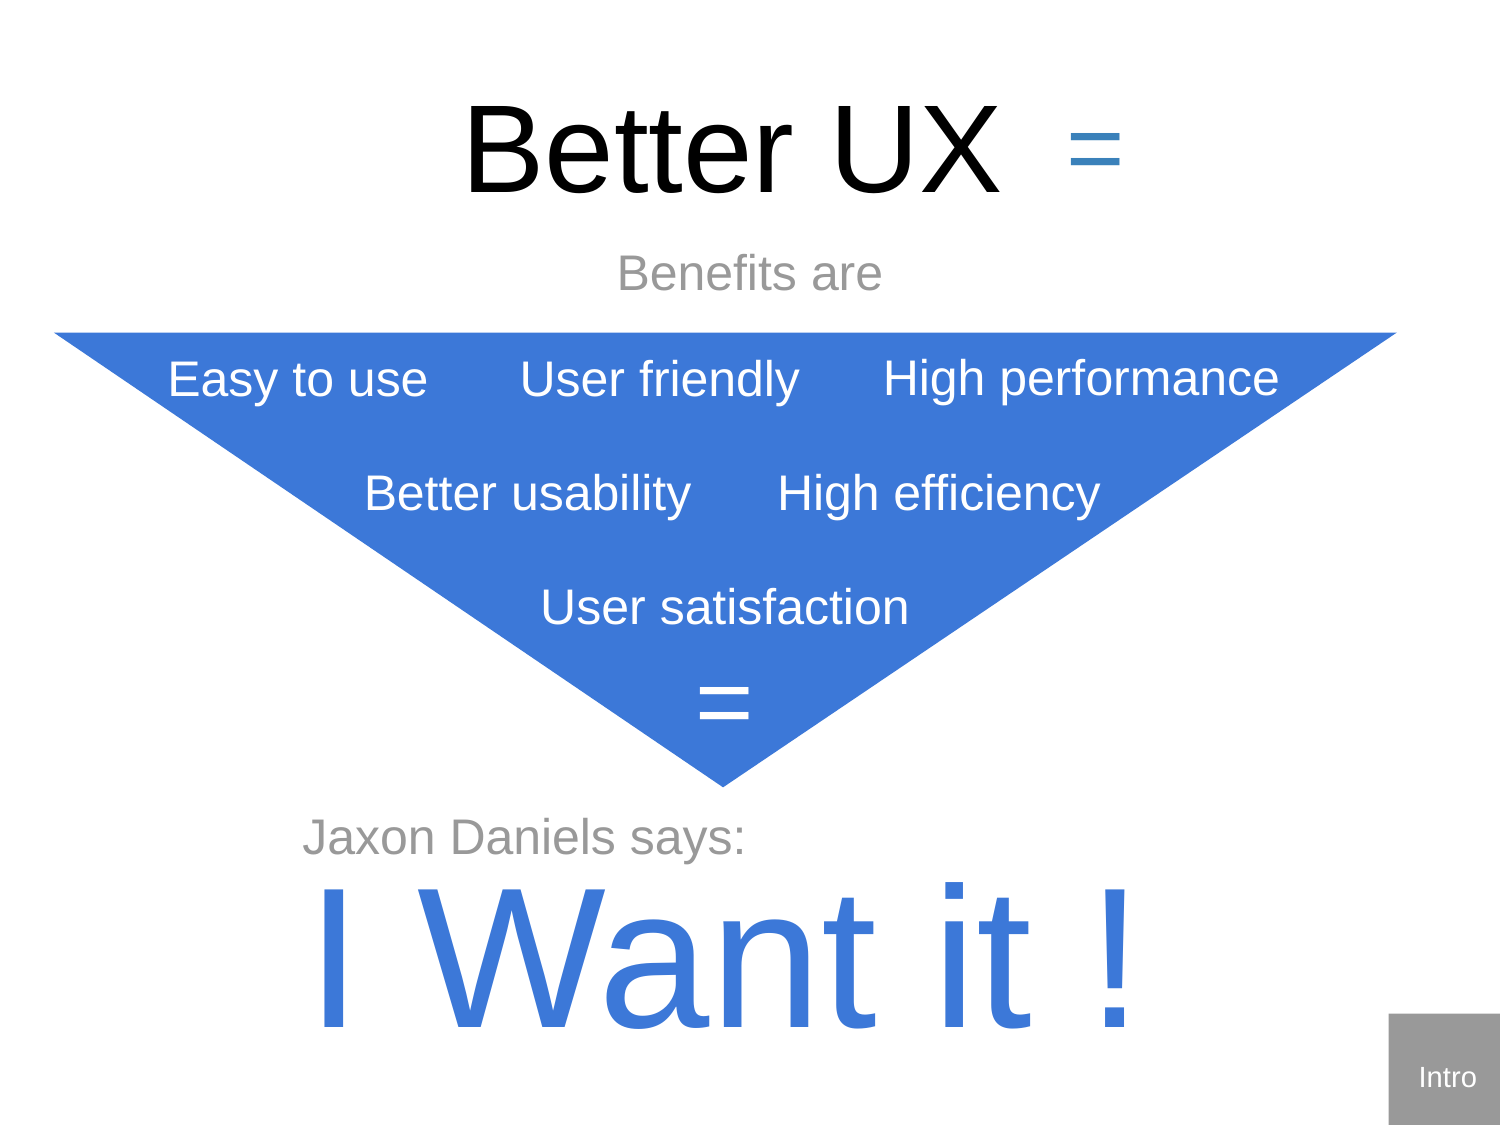

Better UX
=
Benefits are
High performance
User friendly
Easy to use

Better usability
High efficiency
User satisfaction
=
Jaxon Daniels says:

I Want it !

Intro